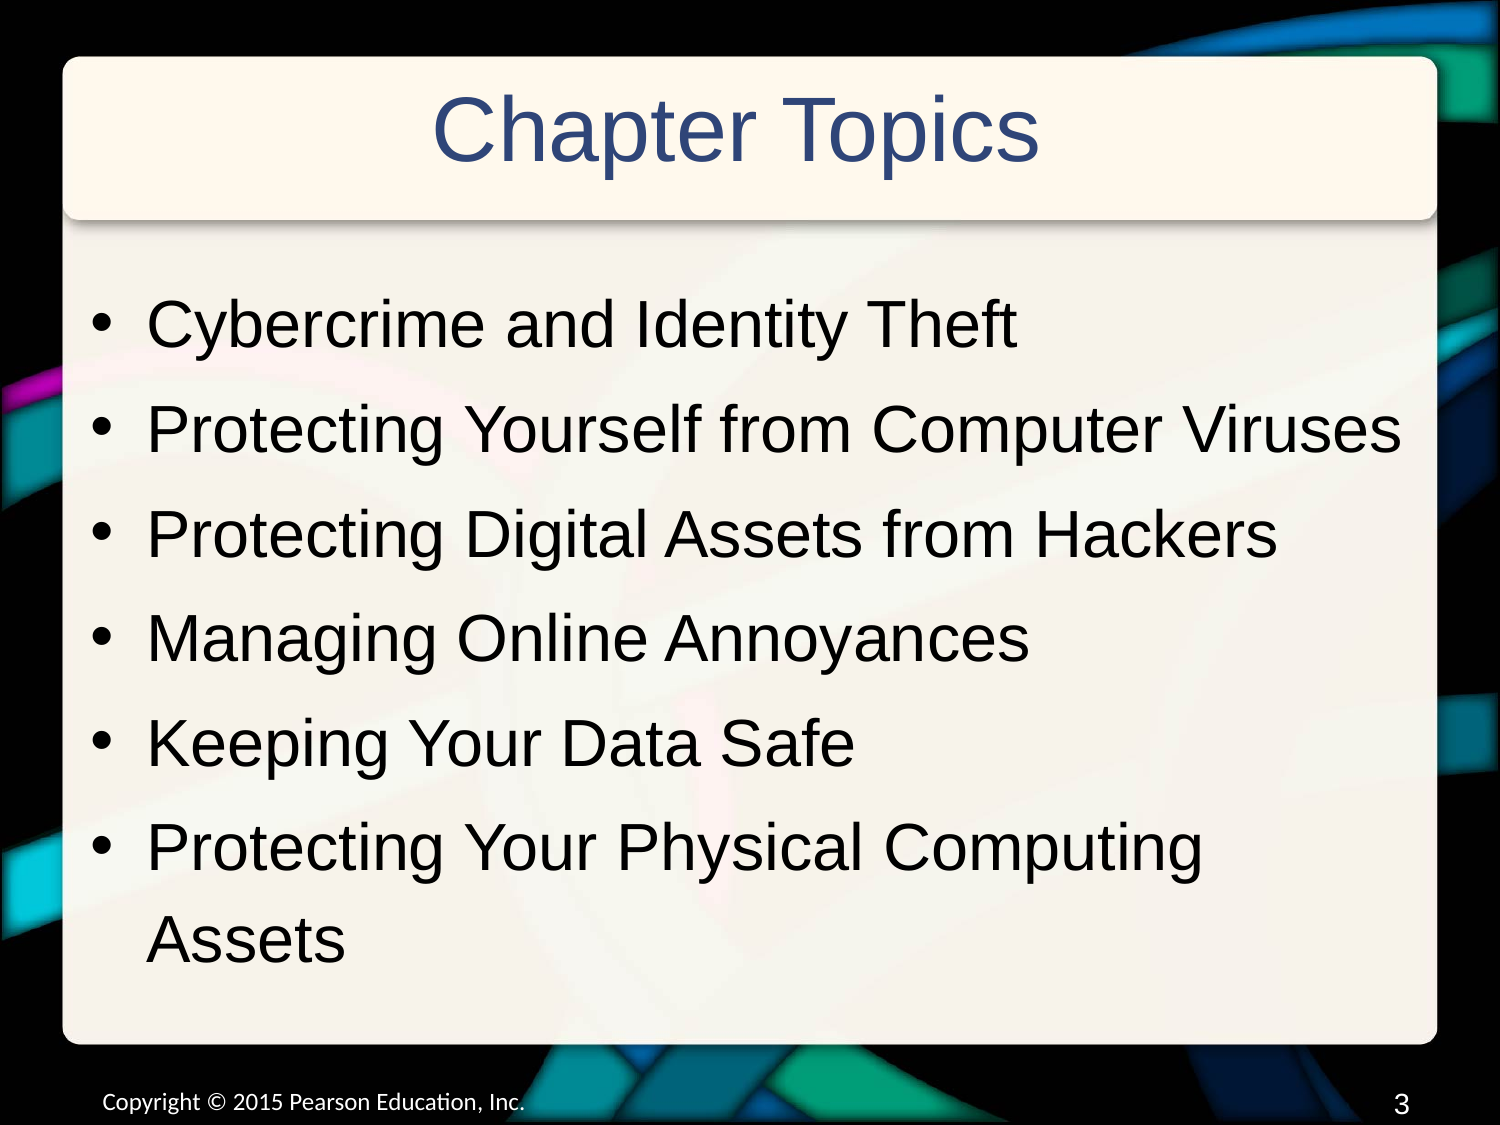

# Chapter Topics
Cybercrime and Identity Theft
Protecting Yourself from Computer Viruses
Protecting Digital Assets from Hackers
Managing Online Annoyances
Keeping Your Data Safe
Protecting Your Physical Computing Assets
Copyright © 2015 Pearson Education, Inc.
3